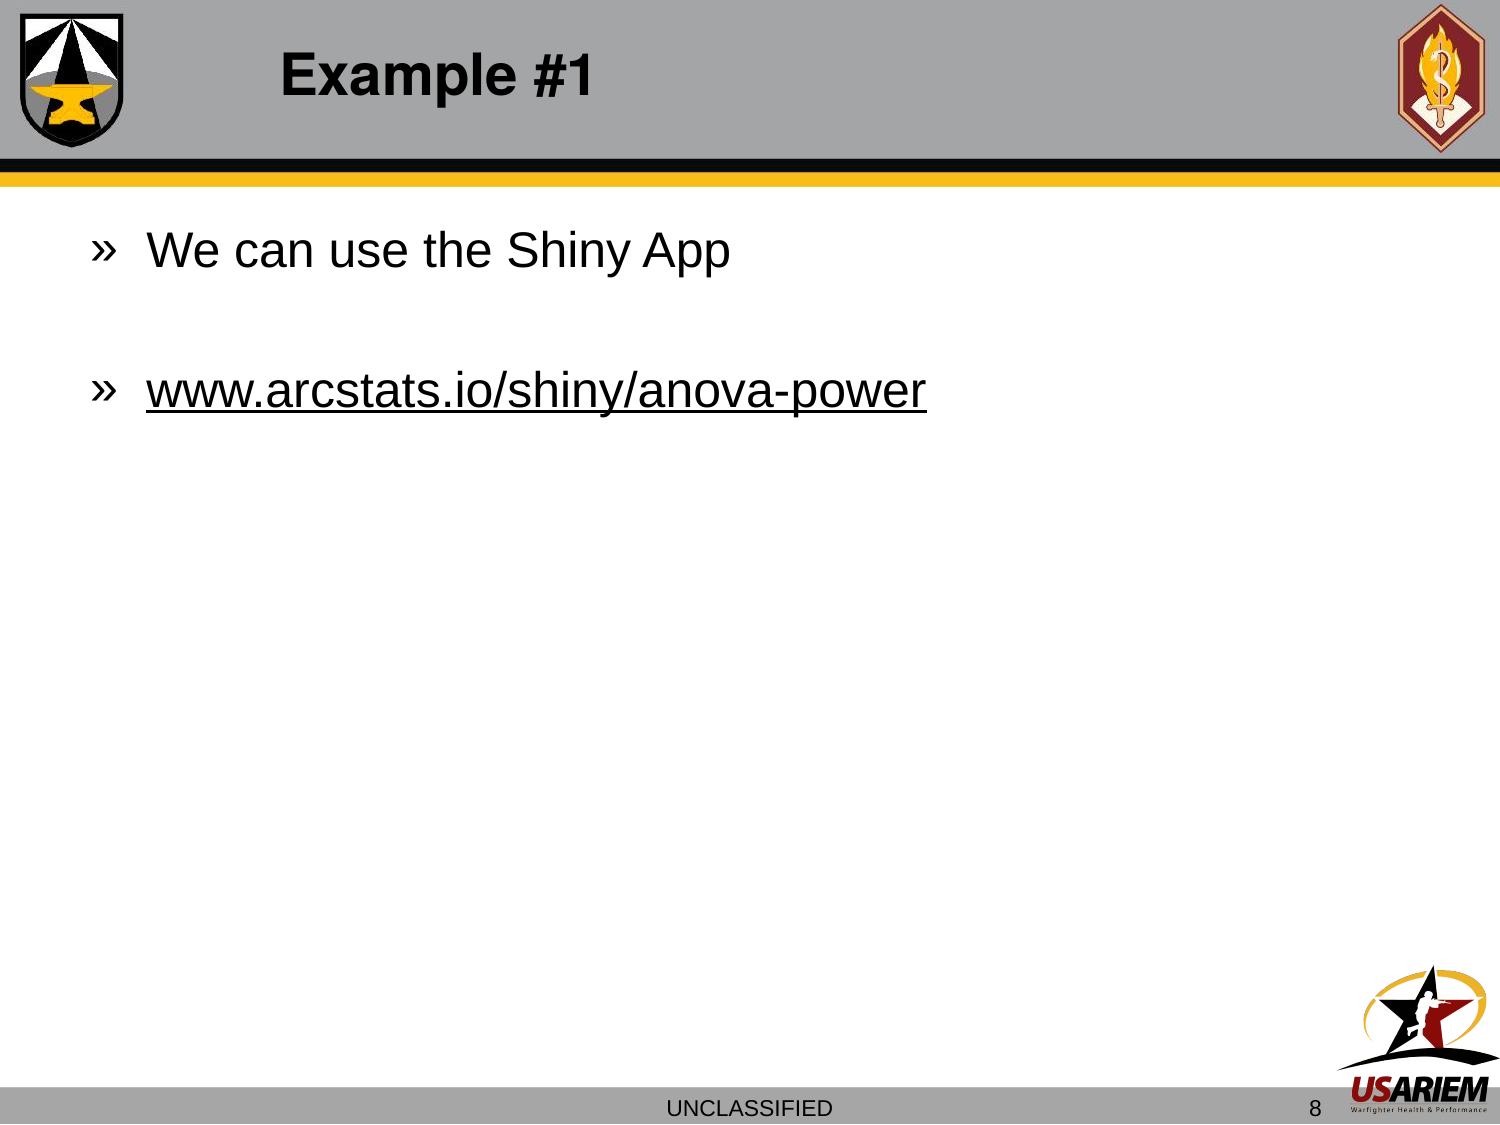

# Example #1
We can use the Shiny App

www.arcstats.io/shiny/anova-power
UNCLASSIFIED
8